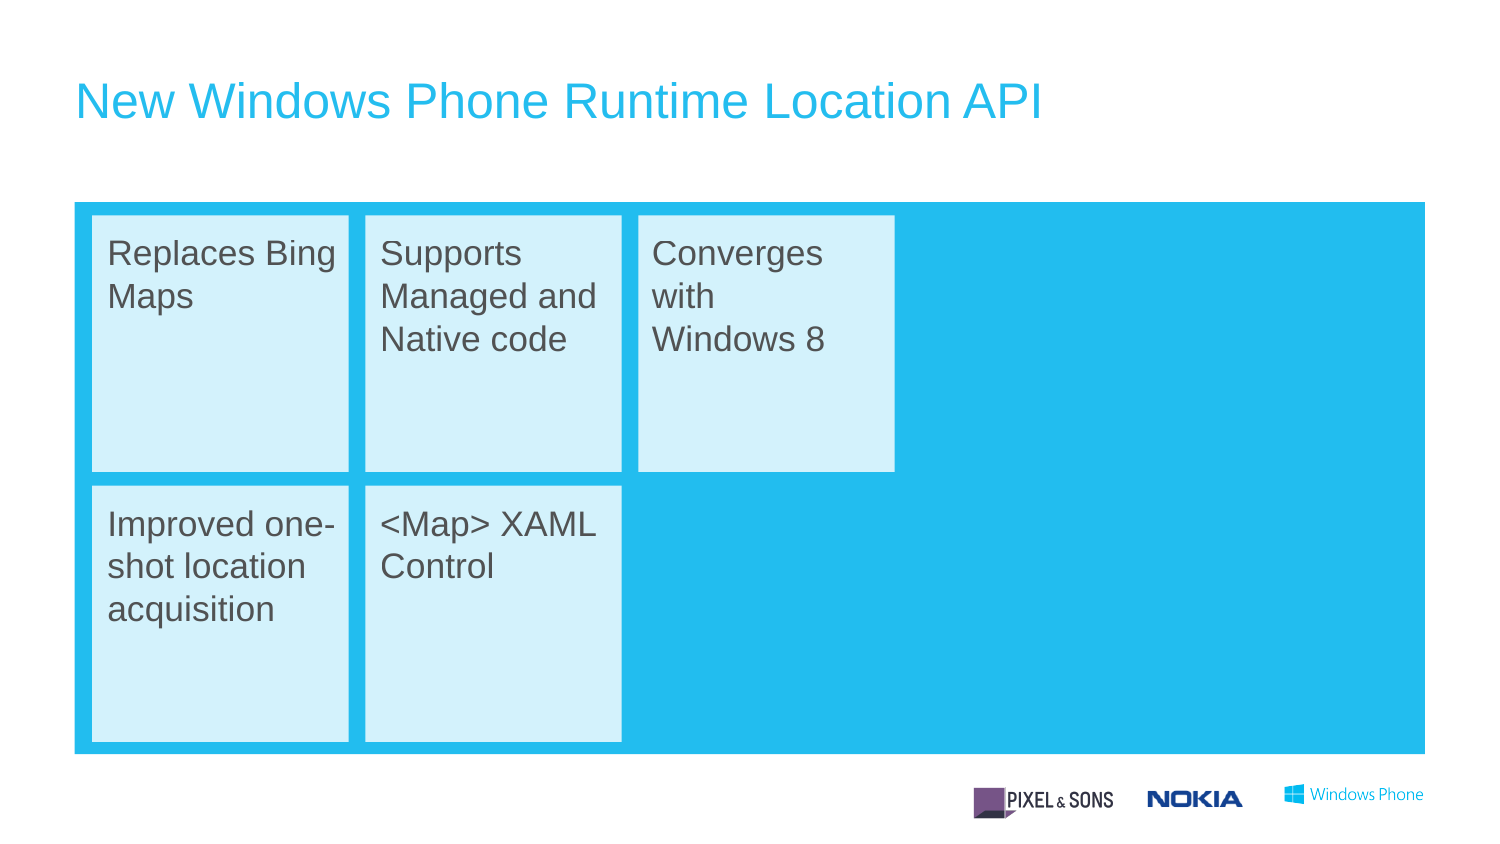

# New Windows Phone Runtime Location API

Replaces Bing Maps
Supports Managed and Native code
Converges
with
Windows 8
Improved one-shot location acquisition
<Map> XAML Control